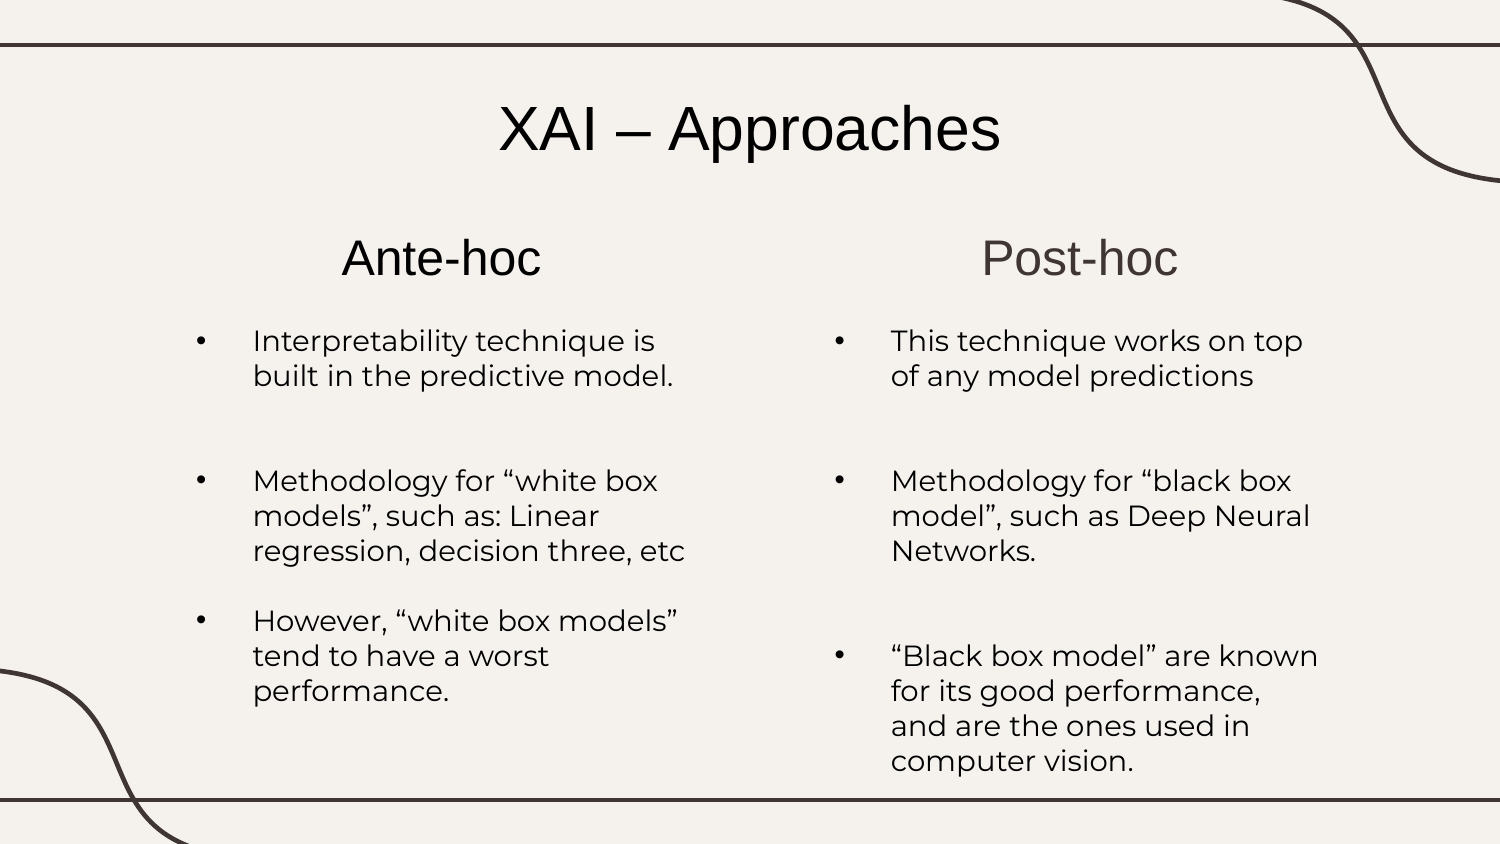

# XAI – Approaches
Post-hoc
Ante-hoc
This technique works on top of any model predictions

Methodology for “black box model”, such as Deep Neural Networks.

“Black box model” are known for its good performance, and are the ones used in computer vision.
Interpretability technique is built in the predictive model.

Methodology for “white box models”, such as: Linear regression, decision three, etc

However, “white box models” tend to have a worst performance.